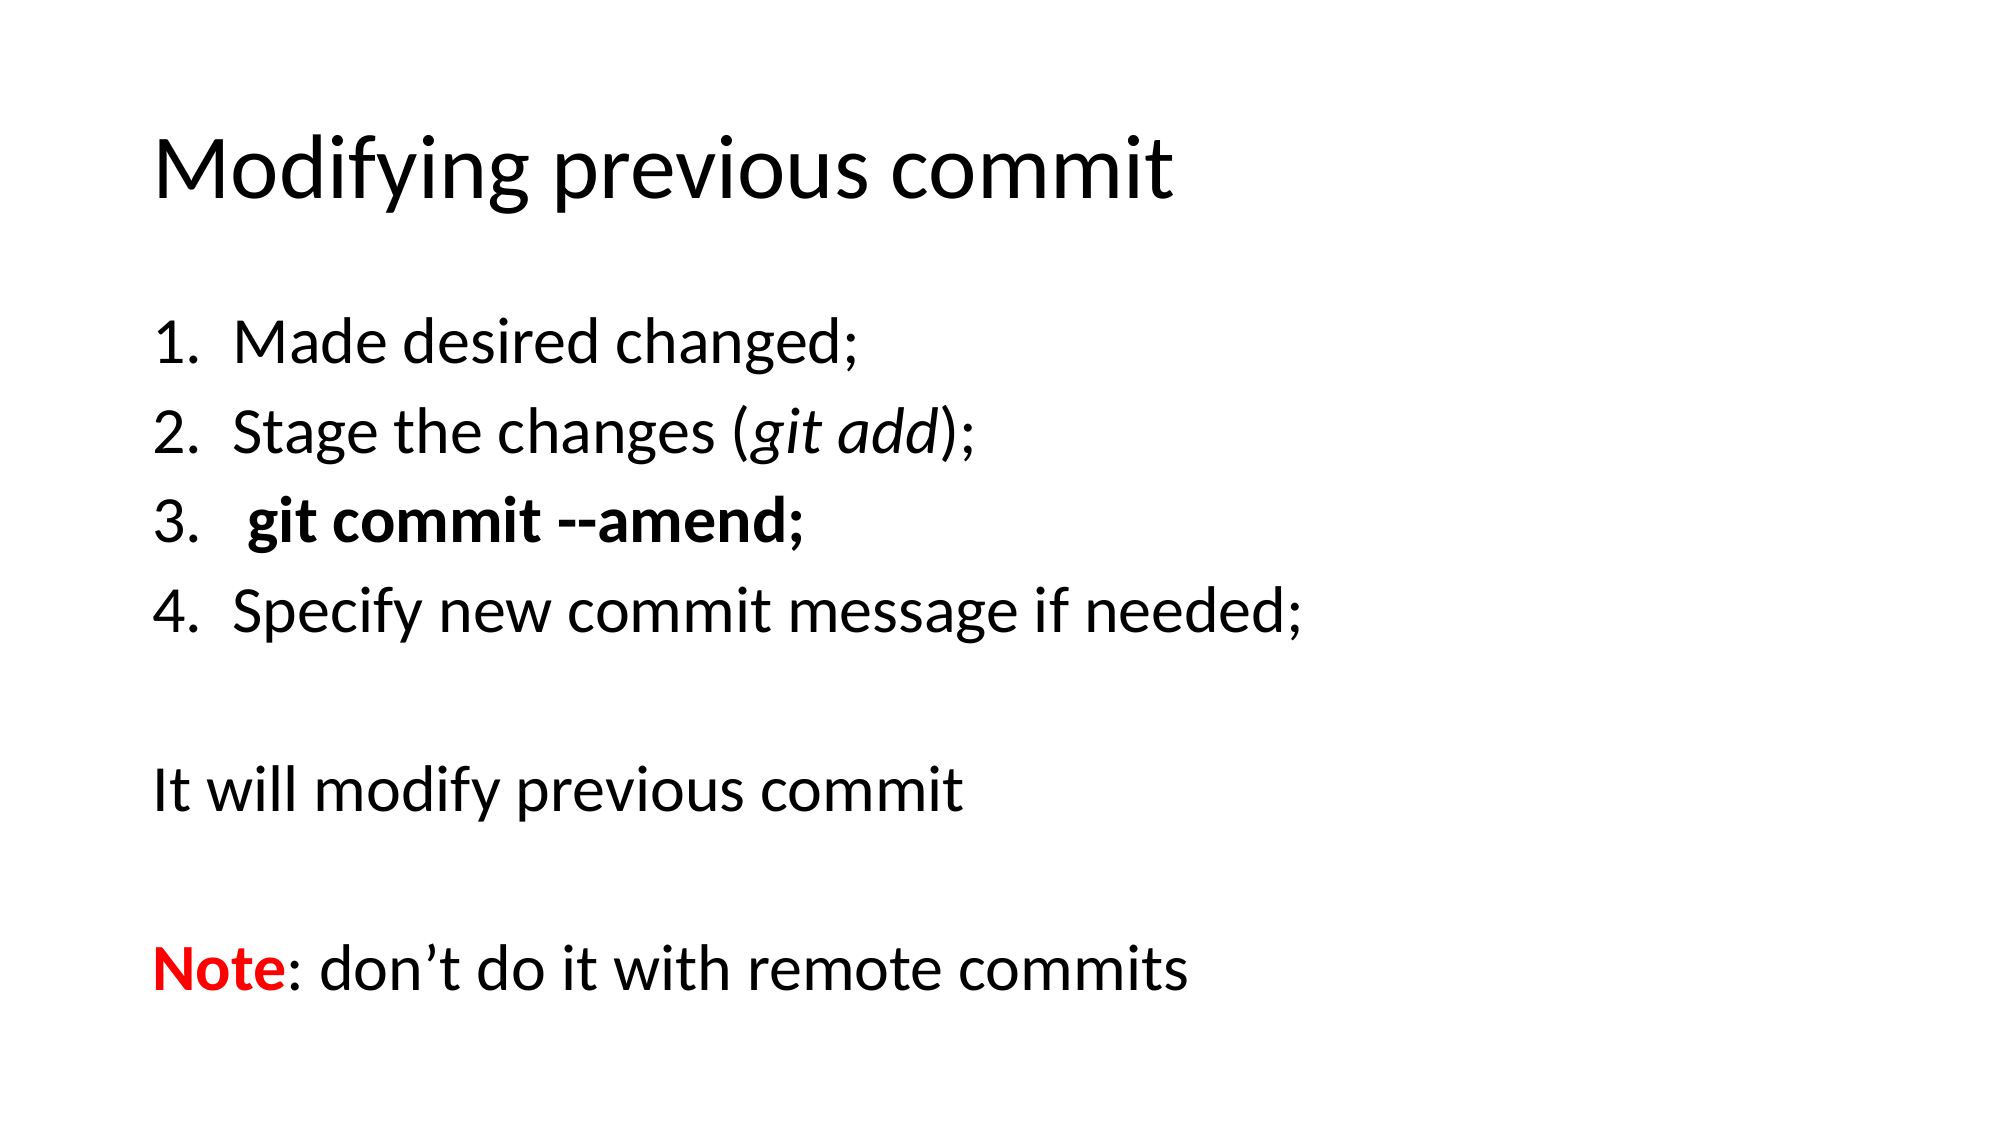

# Modifying previous commit
Made desired changed;
Stage the changes (git add);
 git commit --amend;
Specify new commit message if needed;

It will modify previous commit

Note: don’t do it with remote commits